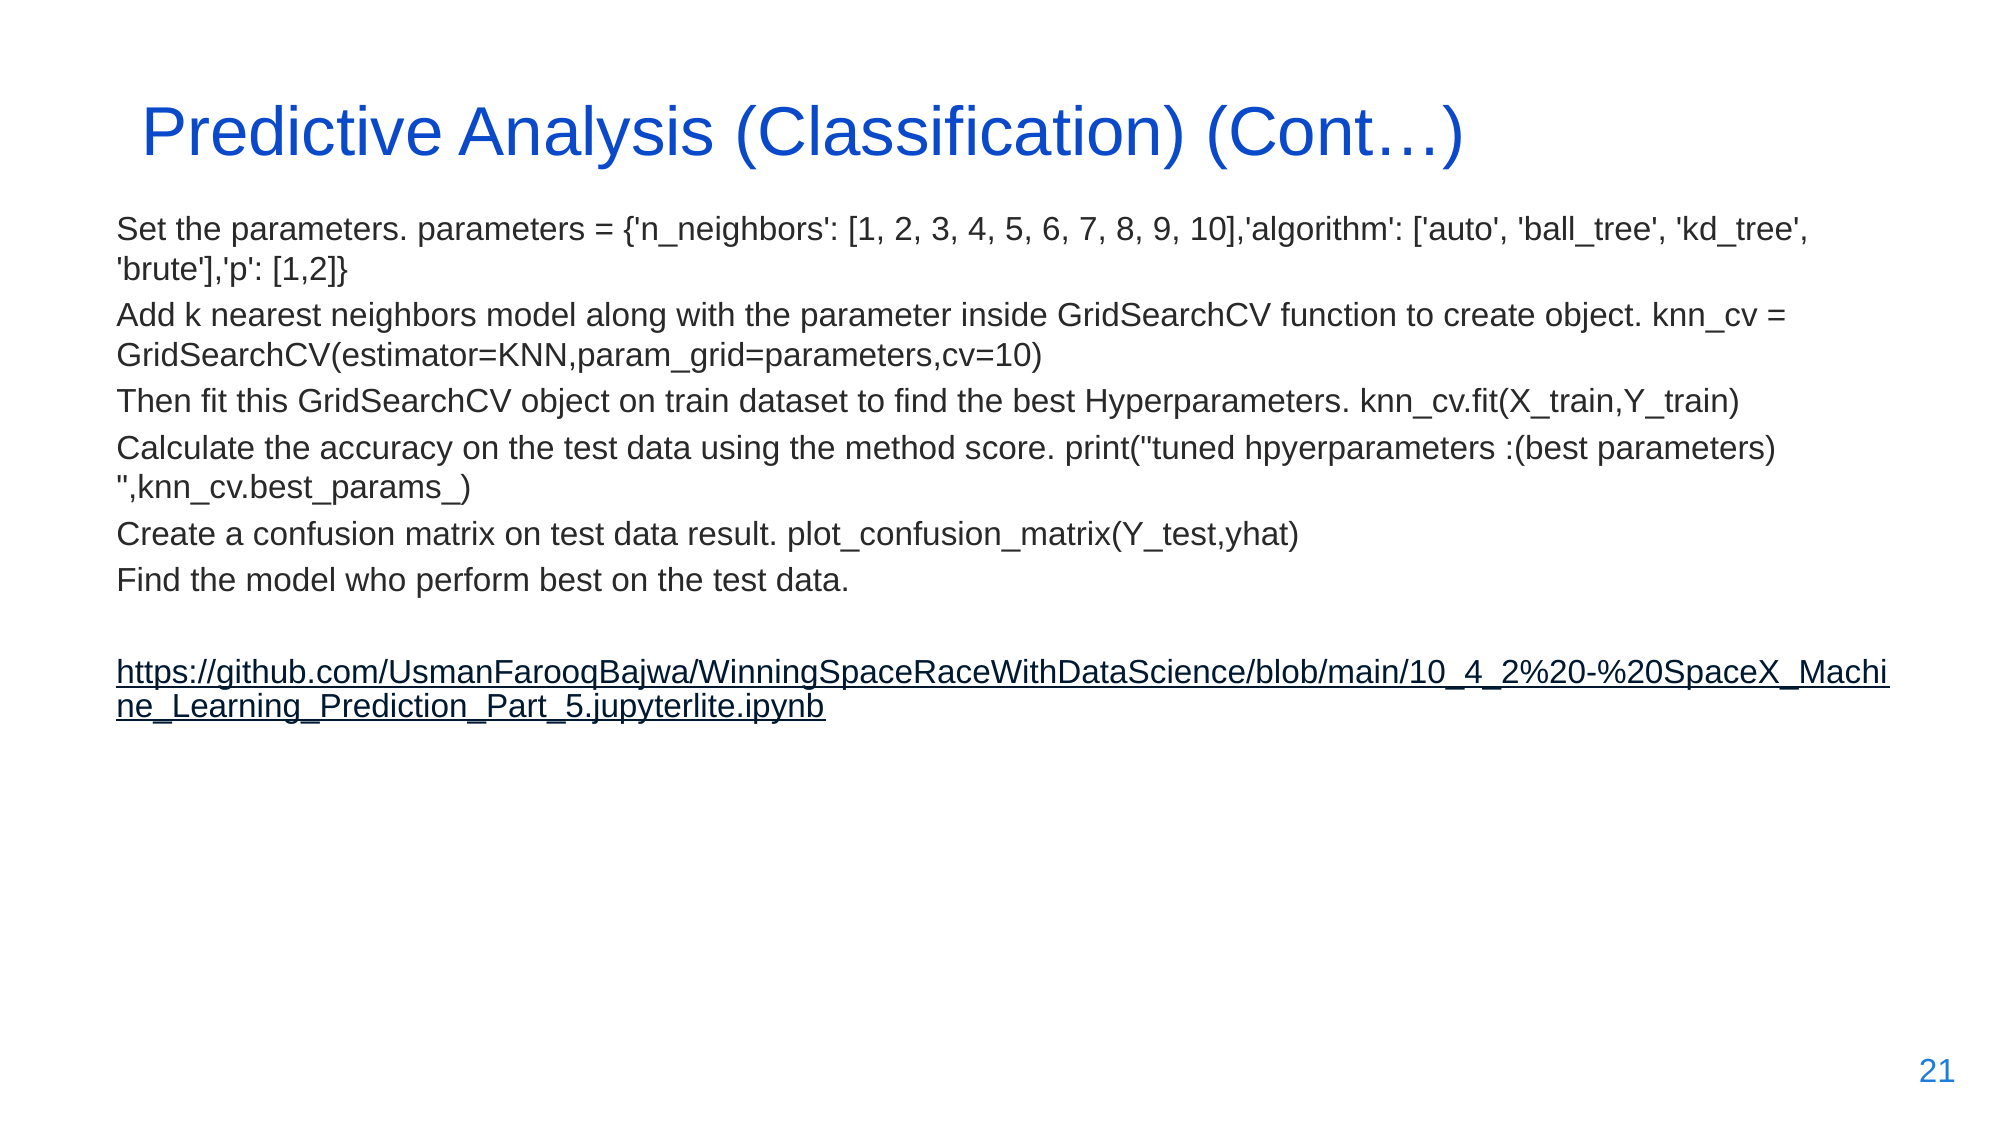

Predictive Analysis (Classification) (Cont…)
Set the parameters. parameters = {'n_neighbors': [1, 2, 3, 4, 5, 6, 7, 8, 9, 10],'algorithm': ['auto', 'ball_tree', 'kd_tree', 'brute'],'p': [1,2]}
Add k nearest neighbors model along with the parameter inside GridSearchCV function to create object. knn_cv = GridSearchCV(estimator=KNN,param_grid=parameters,cv=10)
Then fit this GridSearchCV object on train dataset to find the best Hyperparameters. knn_cv.fit(X_train,Y_train)
Calculate the accuracy on the test data using the method score. print("tuned hpyerparameters :(best parameters) ",knn_cv.best_params_)
Create a confusion matrix on test data result. plot_confusion_matrix(Y_test,yhat)
Find the model who perform best on the test data.

https://github.com/UsmanFarooqBajwa/WinningSpaceRaceWithDataScience/blob/main/10_4_2%20-%20SpaceX_Machine_Learning_Prediction_Part_5.jupyterlite.ipynb

21